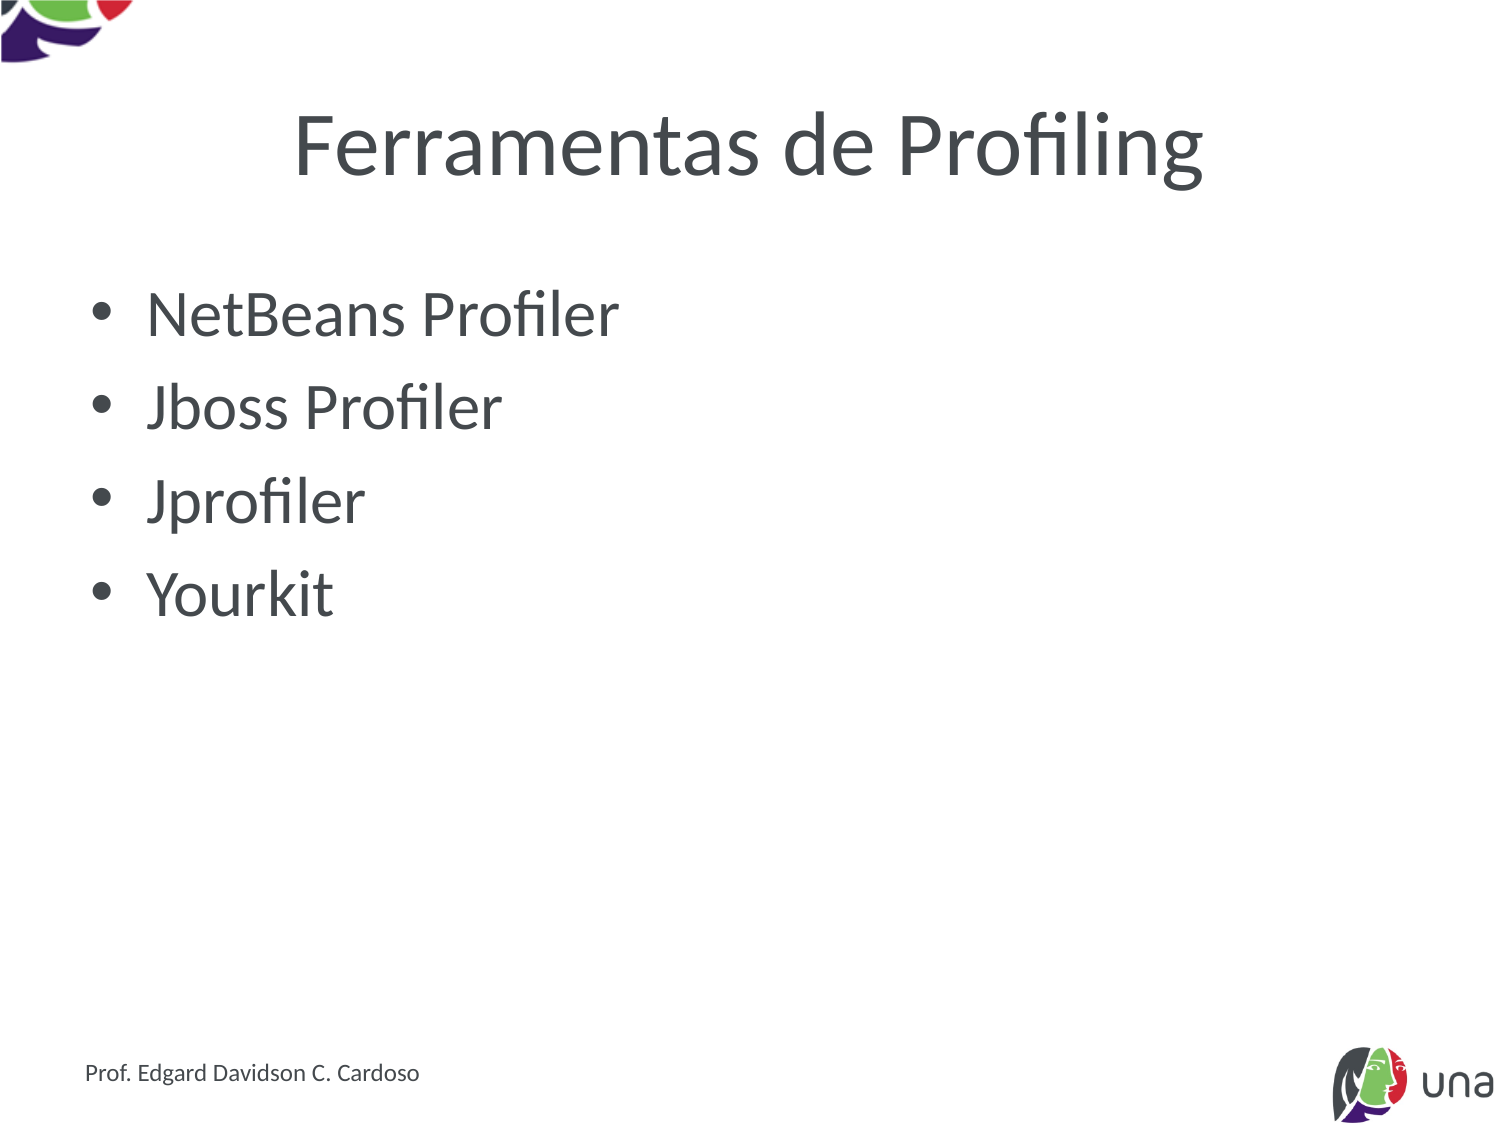

# Ferramentas de Profiling
NetBeans Profiler
Jboss Profiler
Jprofiler
Yourkit